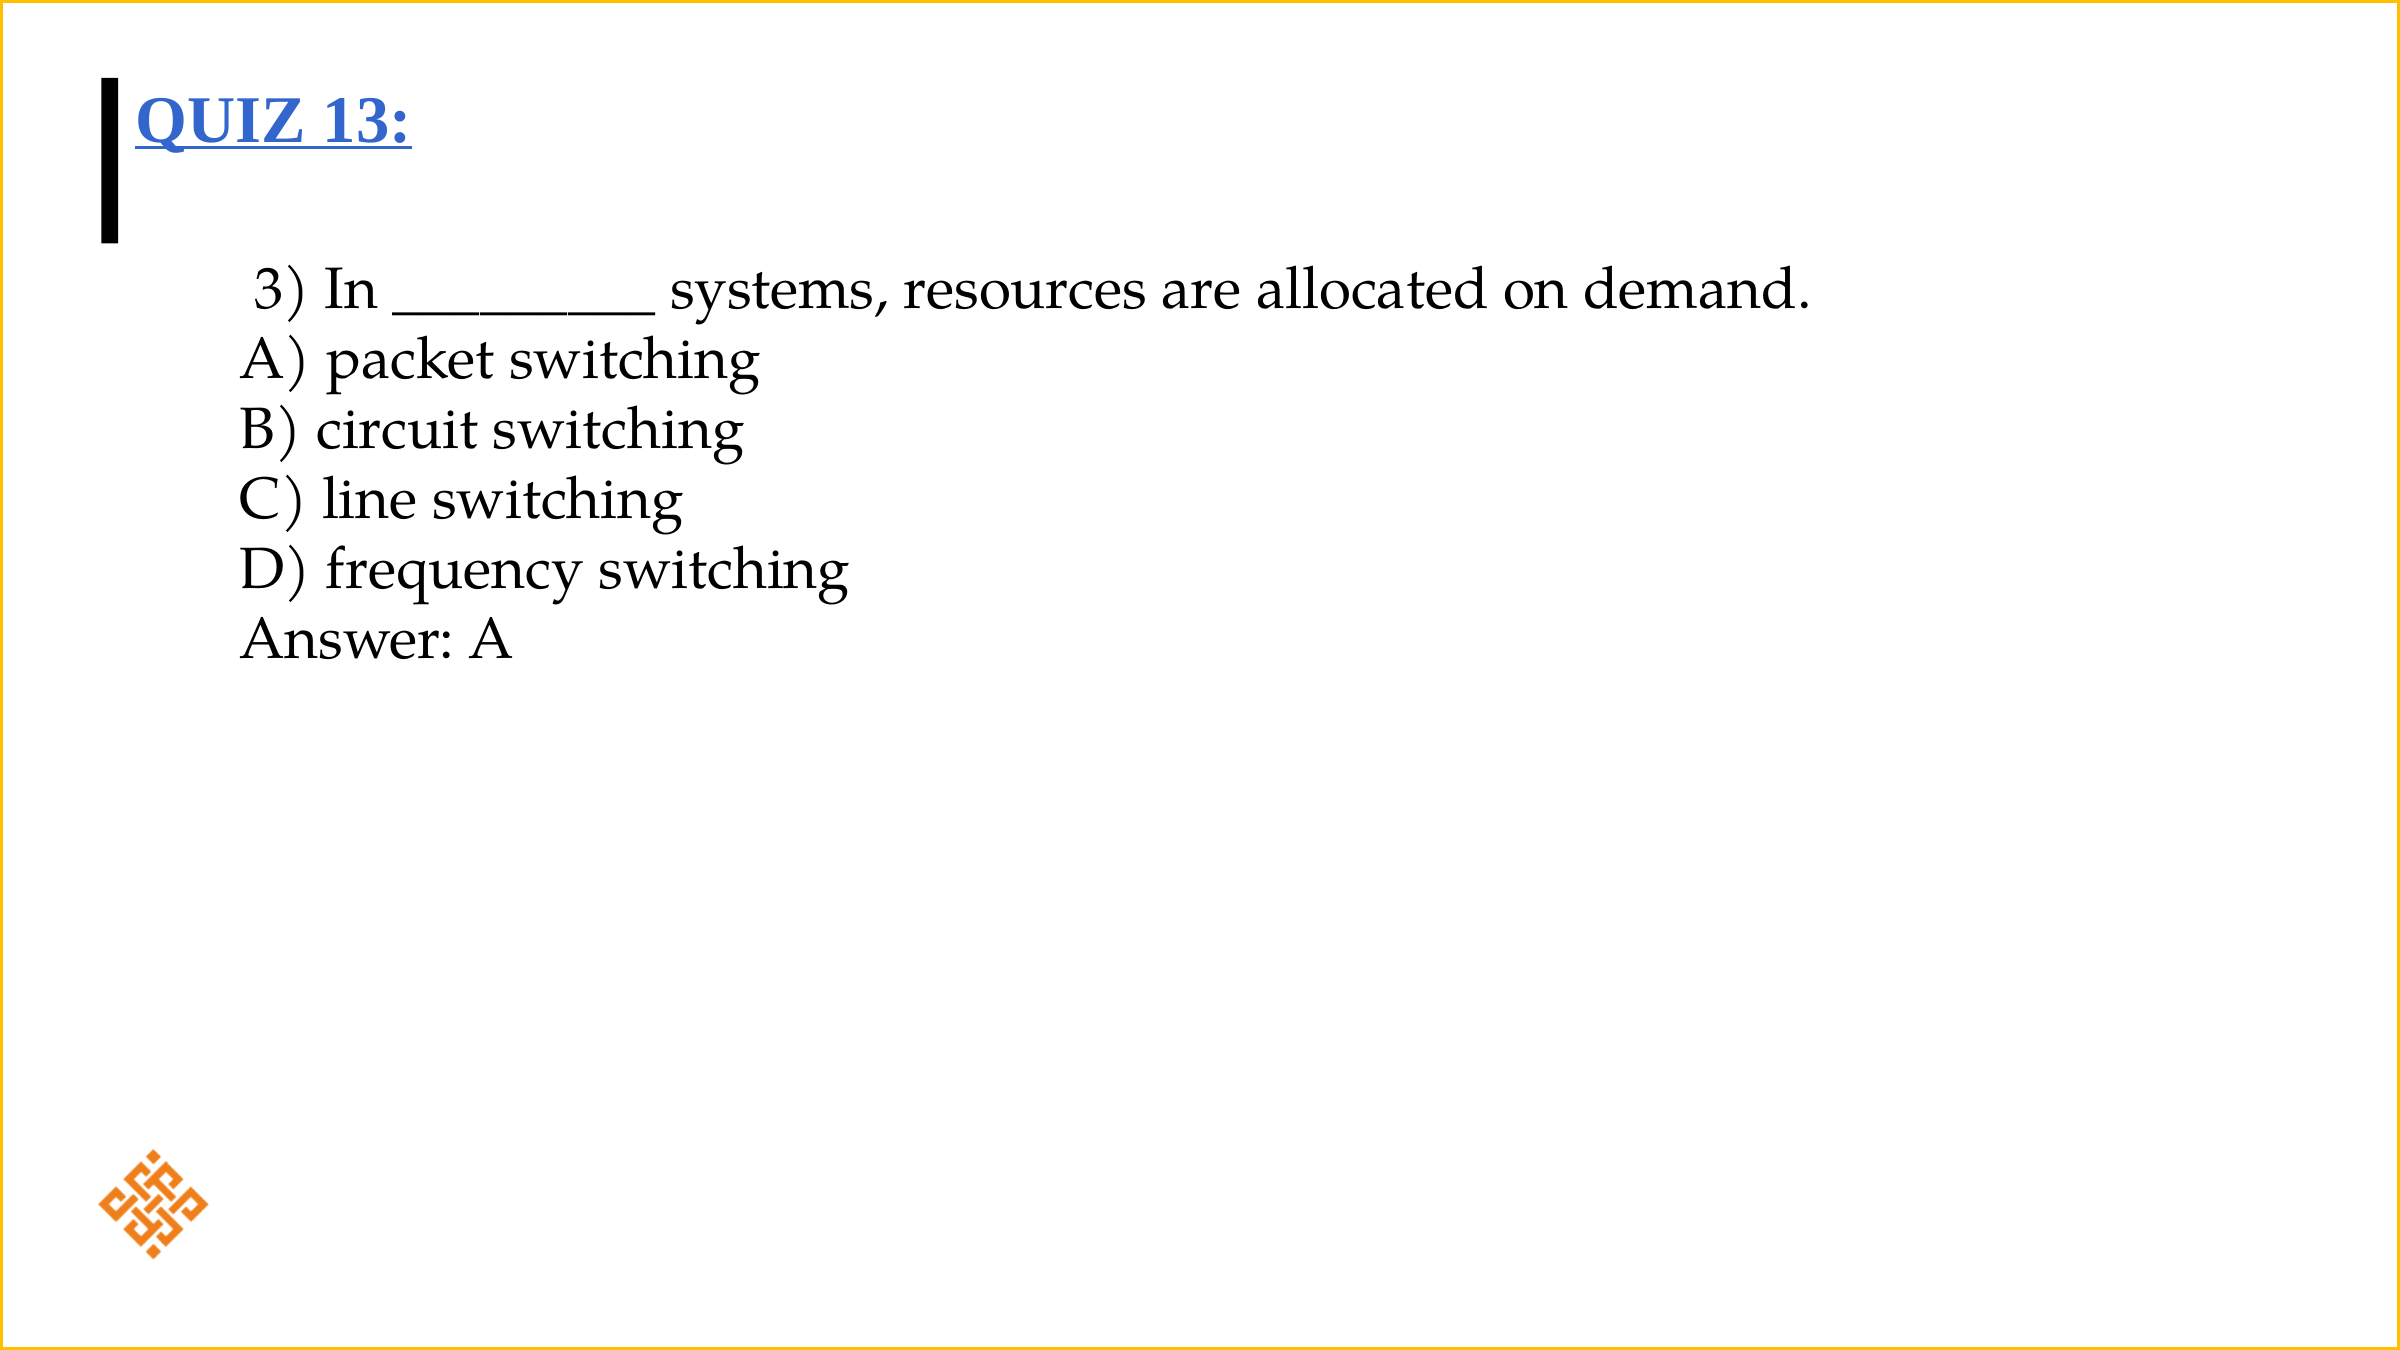

# Quiz 13:
 3) In _________ systems, resources are allocated on demand.
A) packet switching
B) circuit switching
C) line switching
D) frequency switching
Answer: A